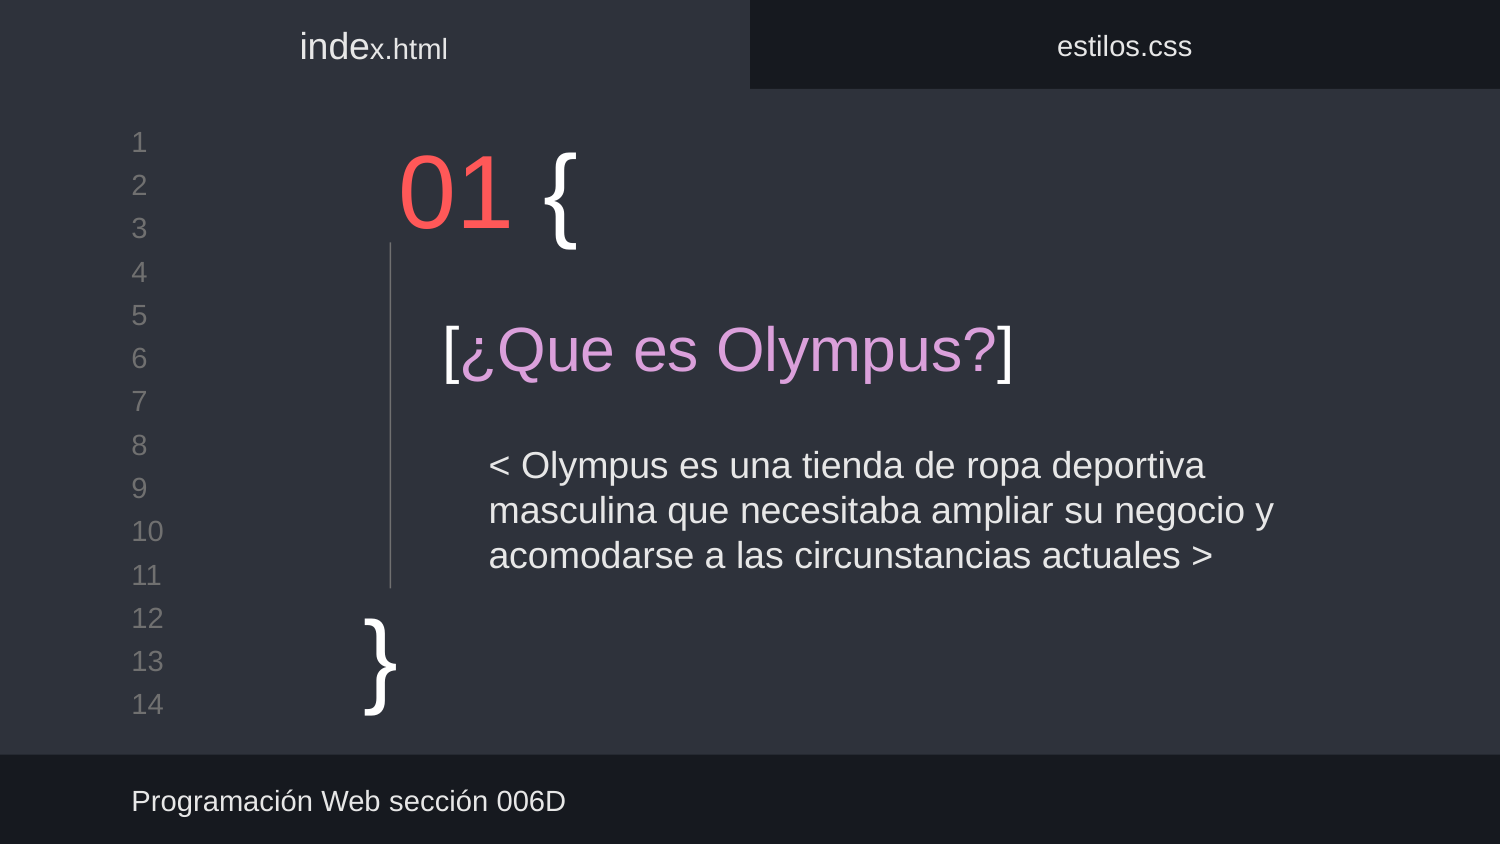

index.html
estilos.css
# 01 {
[¿Que es Olympus?]
< Olympus es una tienda de ropa deportiva masculina que necesitaba ampliar su negocio y acomodarse a las circunstancias actuales >
}
Programación Web sección 006D